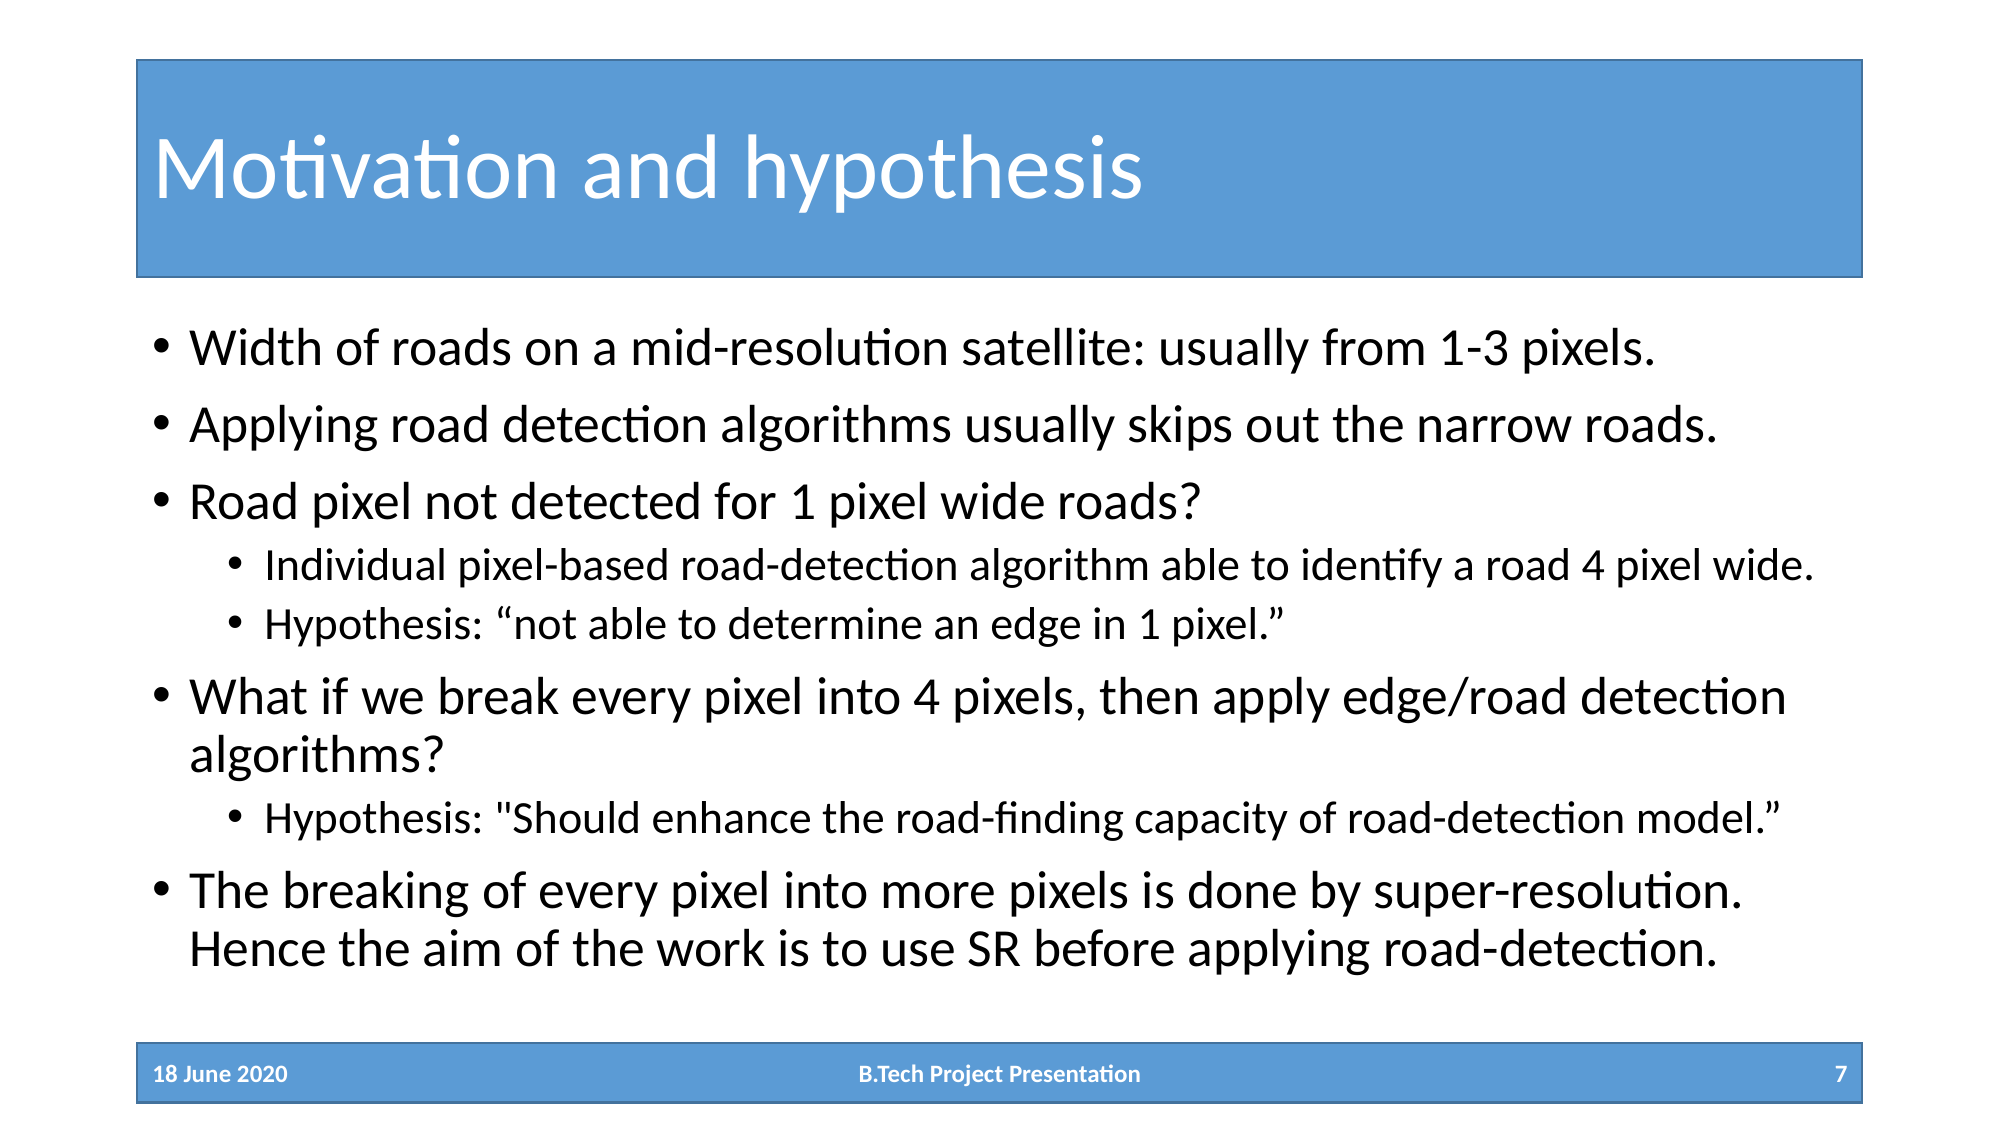

# Motivation and hypothesis
Width of roads on a mid-resolution satellite: usually from 1-3 pixels.
Applying road detection algorithms usually skips out the narrow roads.
Road pixel not detected for 1 pixel wide roads?
Individual pixel-based road-detection algorithm able to identify a road 4 pixel wide.
Hypothesis: “not able to determine an edge in 1 pixel.”
What if we break every pixel into 4 pixels, then apply edge/road detection algorithms?
Hypothesis: "Should enhance the road-finding capacity of road-detection model.”
The breaking of every pixel into more pixels is done by super-resolution.  Hence the aim of the work is to use SR before applying road-detection.
18 June 2020
B.Tech Project Presentation
7